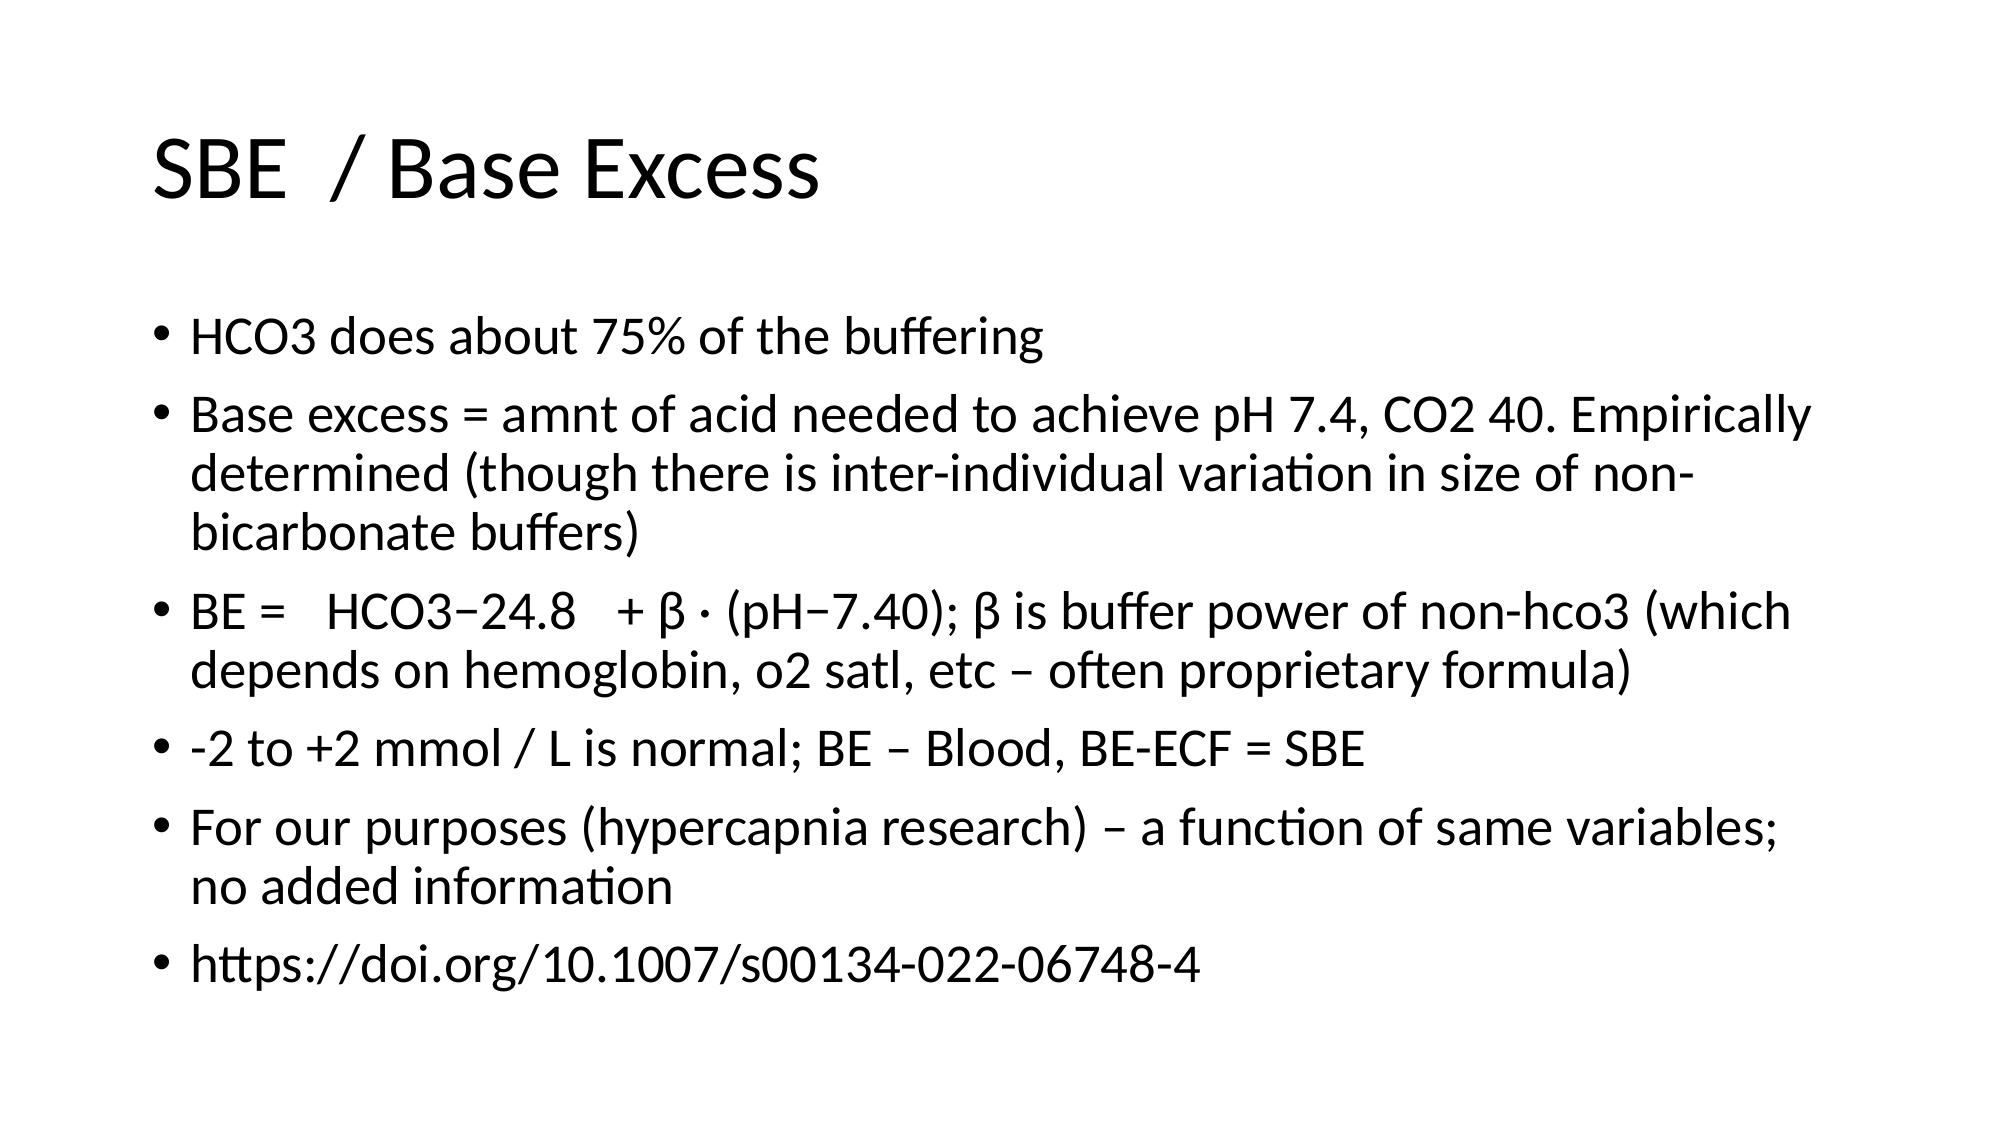

# SBE  / Base Excess
HCO3 does about 75% of the buffering
Base excess = amnt of acid needed to achieve pH 7.4, CO2 40. Empirically determined (though there is inter-individual variation in size of non-bicarbonate buffers)
BE =  HCO3−24.8  + β · (pH−7.40); β is buffer power of non-hco3 (which depends on hemoglobin, o2 satl, etc – often proprietary formula)
-2 to +2 mmol / L is normal; BE – Blood, BE-ECF = SBE
For our purposes (hypercapnia research) – a function of same variables; no added information
https://doi.org/10.1007/s00134-022-06748-4